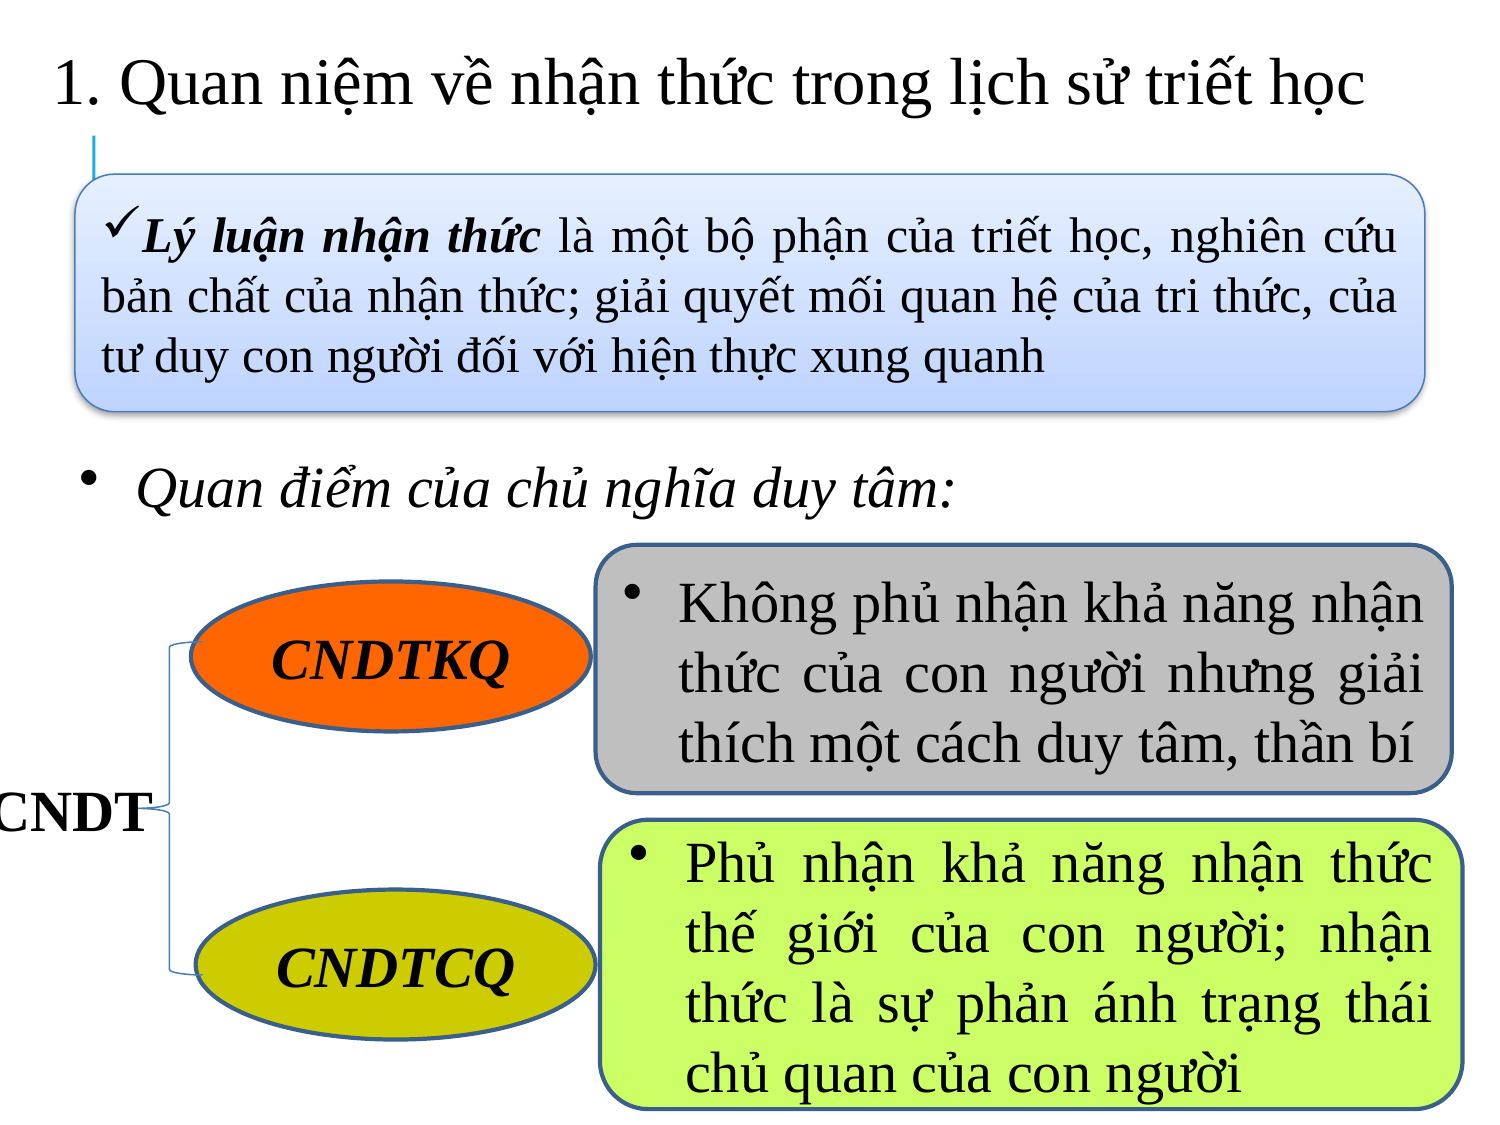

# 1. Quan niệm về nhận thức trong lịch sử triết học
Lý luận nhận thức là một bộ phận của triết học, nghiên cứu bản chất của nhận thức; giải quyết mối quan hệ của tri thức, của tư duy con người đối với hiện thực xung quanh
Quan điểm của chủ nghĩa duy tâm:
Không phủ nhận khả năng nhận thức của con người nhưng giải thích một cách duy tâm, thần bí
CNDTKQ

CNDT
Phủ nhận khả năng nhận thức thế giới của con người; nhận thức là sự phản ánh trạng thái chủ quan của con người
CNDTCQ
91